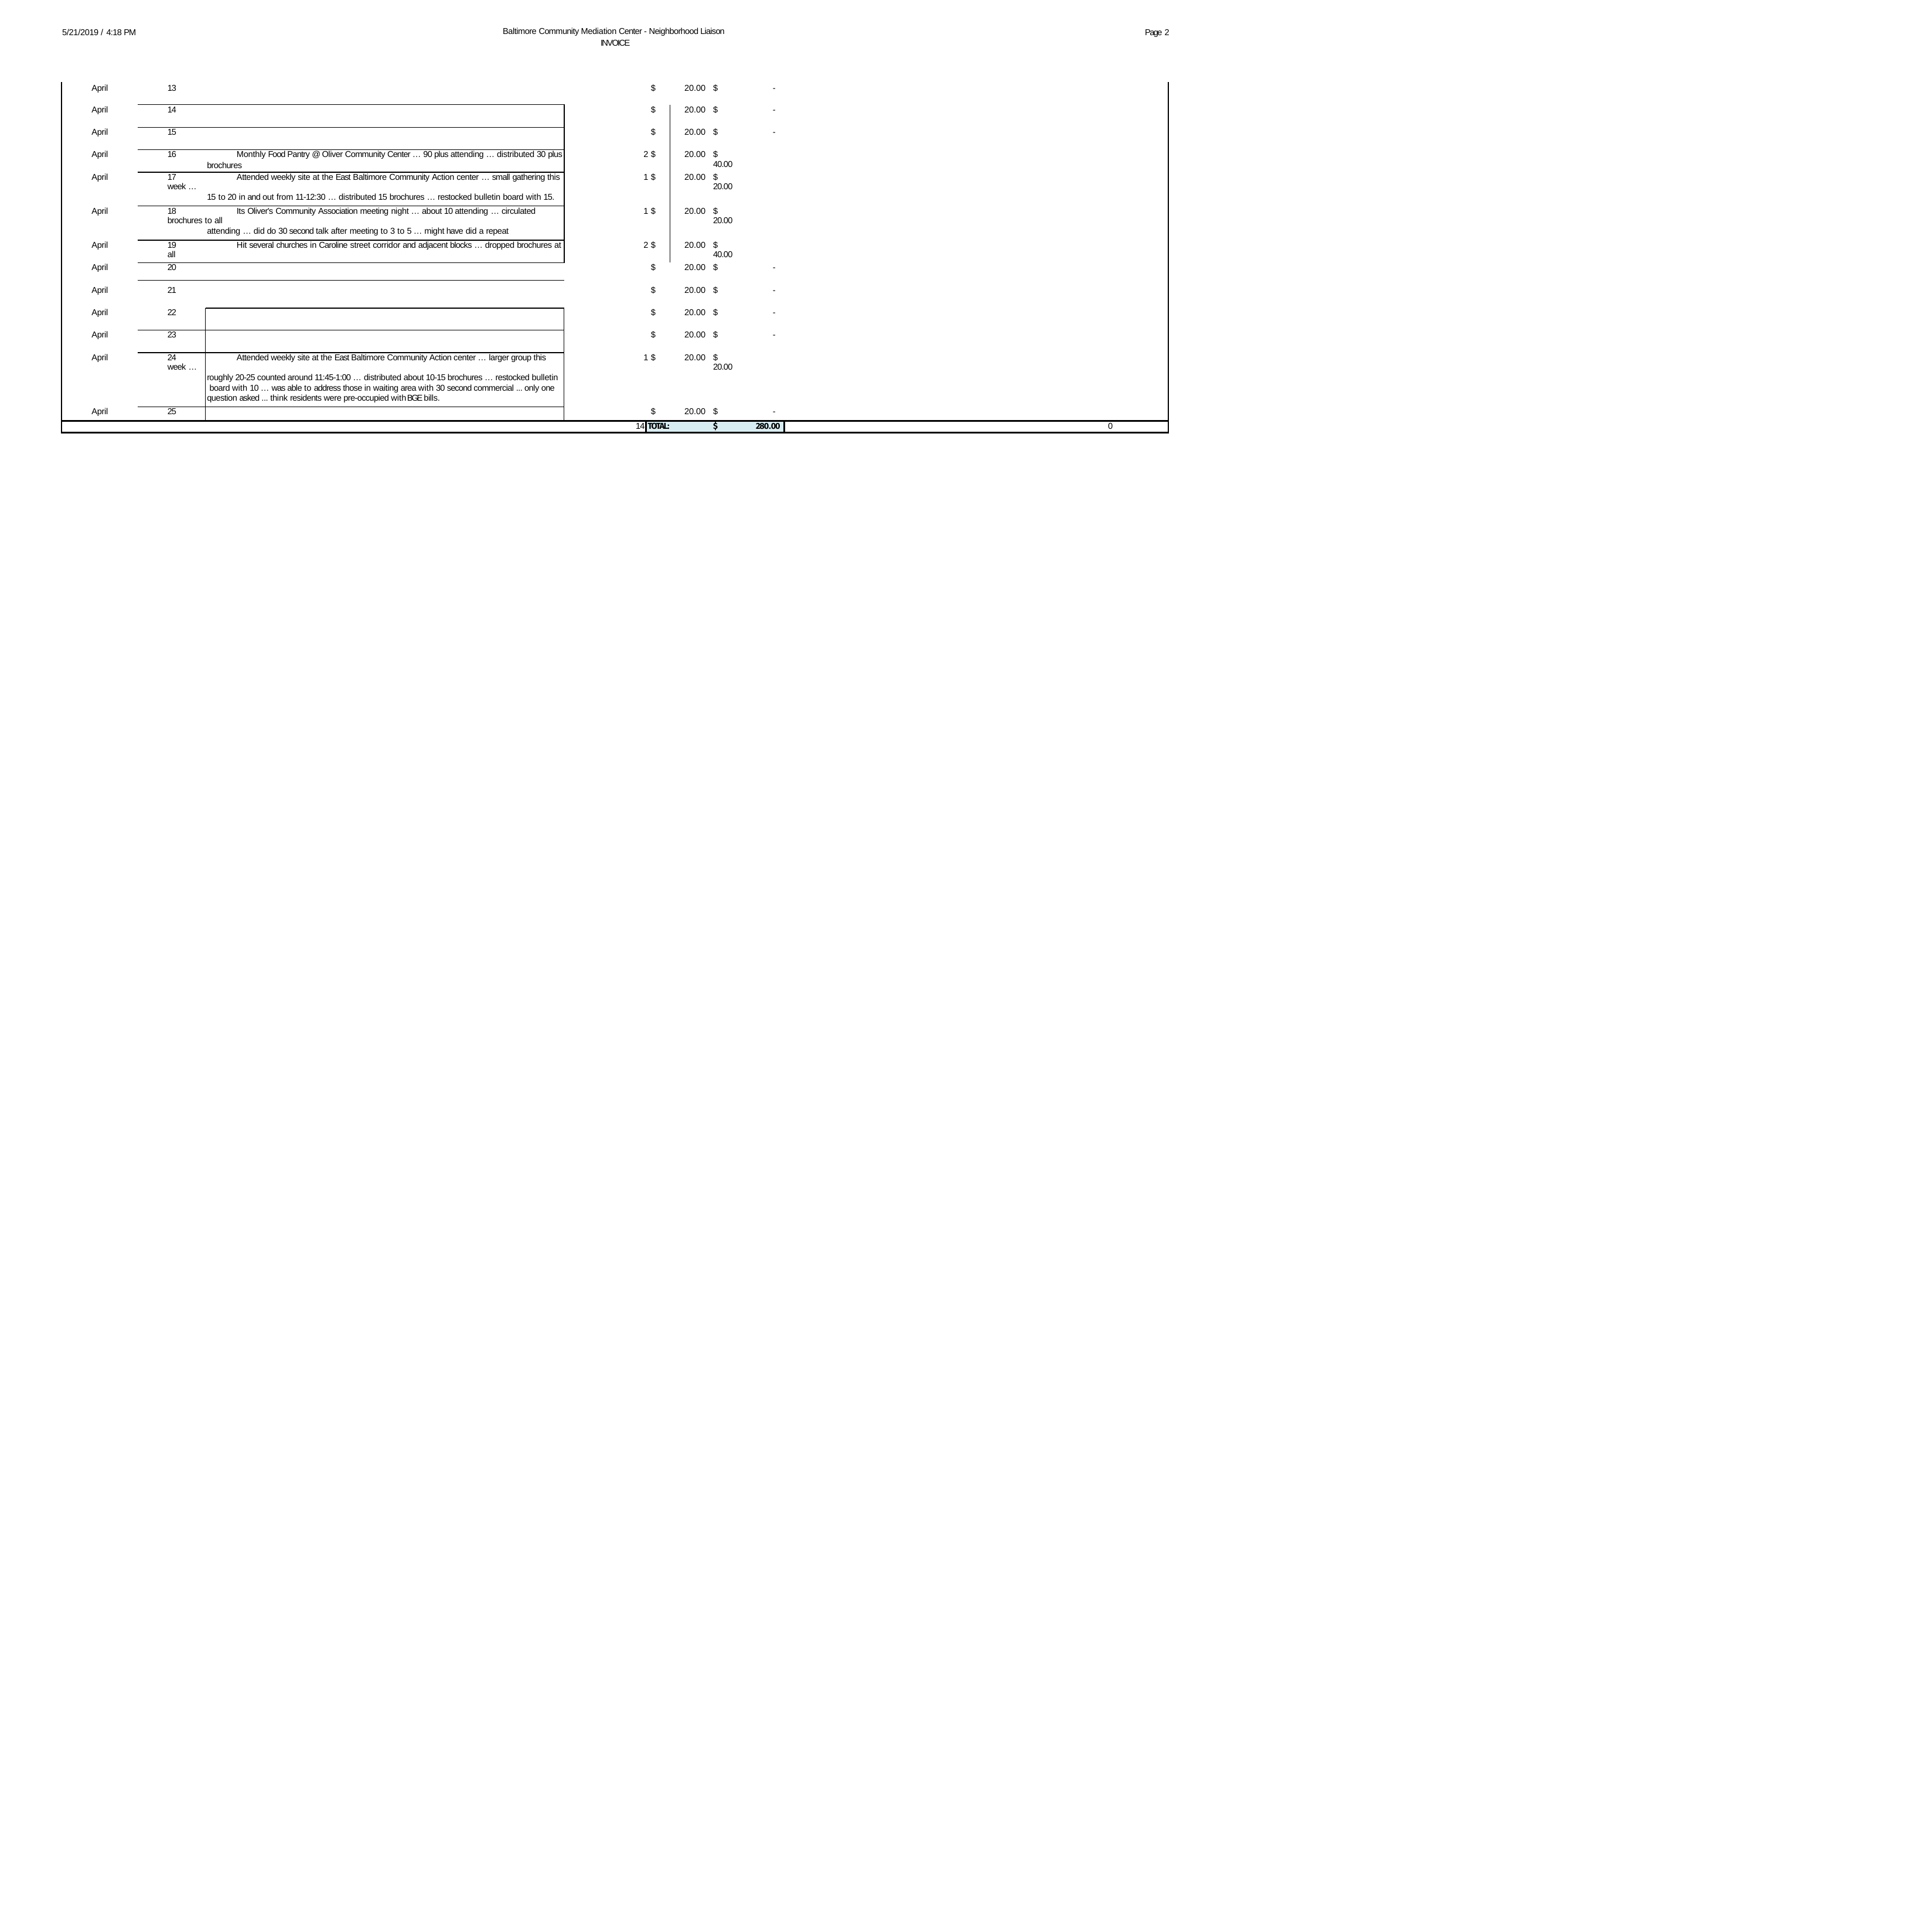

Baltimore Community Mediation Center - Neighborhood Liaison  INVOICE
5/21/2019 / 4:18 PM
Page 2

| April | 13 | $ | 20.00 | $ - |
| --- | --- | --- | --- | --- |
| April | 14 | $ | 20.00 | $ - |
| April | 15 | $ | 20.00 | $ - |
| April | 16 Monthly Food Pantry @ Oliver Community Center … 90 plus attending … distributed 30 plus brochures | 2 $ | 20.00 | $ 40.00 |
| April | 17 Attended weekly site at the East Baltimore Community Action center … small gathering this week … 15 to 20 in and out from 11-12:30 … distributed 15 brochures … restocked bulletin board with 15. | 1 $ | 20.00 | $ 20.00 |
| April | 18 Its Oliver's Community Association meeting night … about 10 attending … circulated brochures to all attending … did do 30 second talk after meeting to 3 to 5 … might have did a repeat | 1 $ | 20.00 | $ 20.00 |
| April | 19 Hit several churches in Caroline street corridor and adjacent blocks … dropped brochures at all | 2 $ | 20.00 | $ 40.00 |
| April | 20 | $ | 20.00 | $ - |
| April | 21 | $ | 20.00 | $ - |
| April | 22 | $ | 20.00 | $ - |
| April | 23 | $ | 20.00 | $ - |
| April | 24 Attended weekly site at the East Baltimore Community Action center … larger group this week … roughly 20-25 counted around 11:45-1:00 … distributed about 10-15 brochures … restocked bulletin board with 10 … was able to address those in waiting area with 30 second commercial ... only one question asked ... think residents were pre-occupied with BGE bills. | 1 $ | 20.00 | $ 20.00 |
| April | 25 | $ | 20.00 | $ - |

14 TOTAL:
$
280.00
0